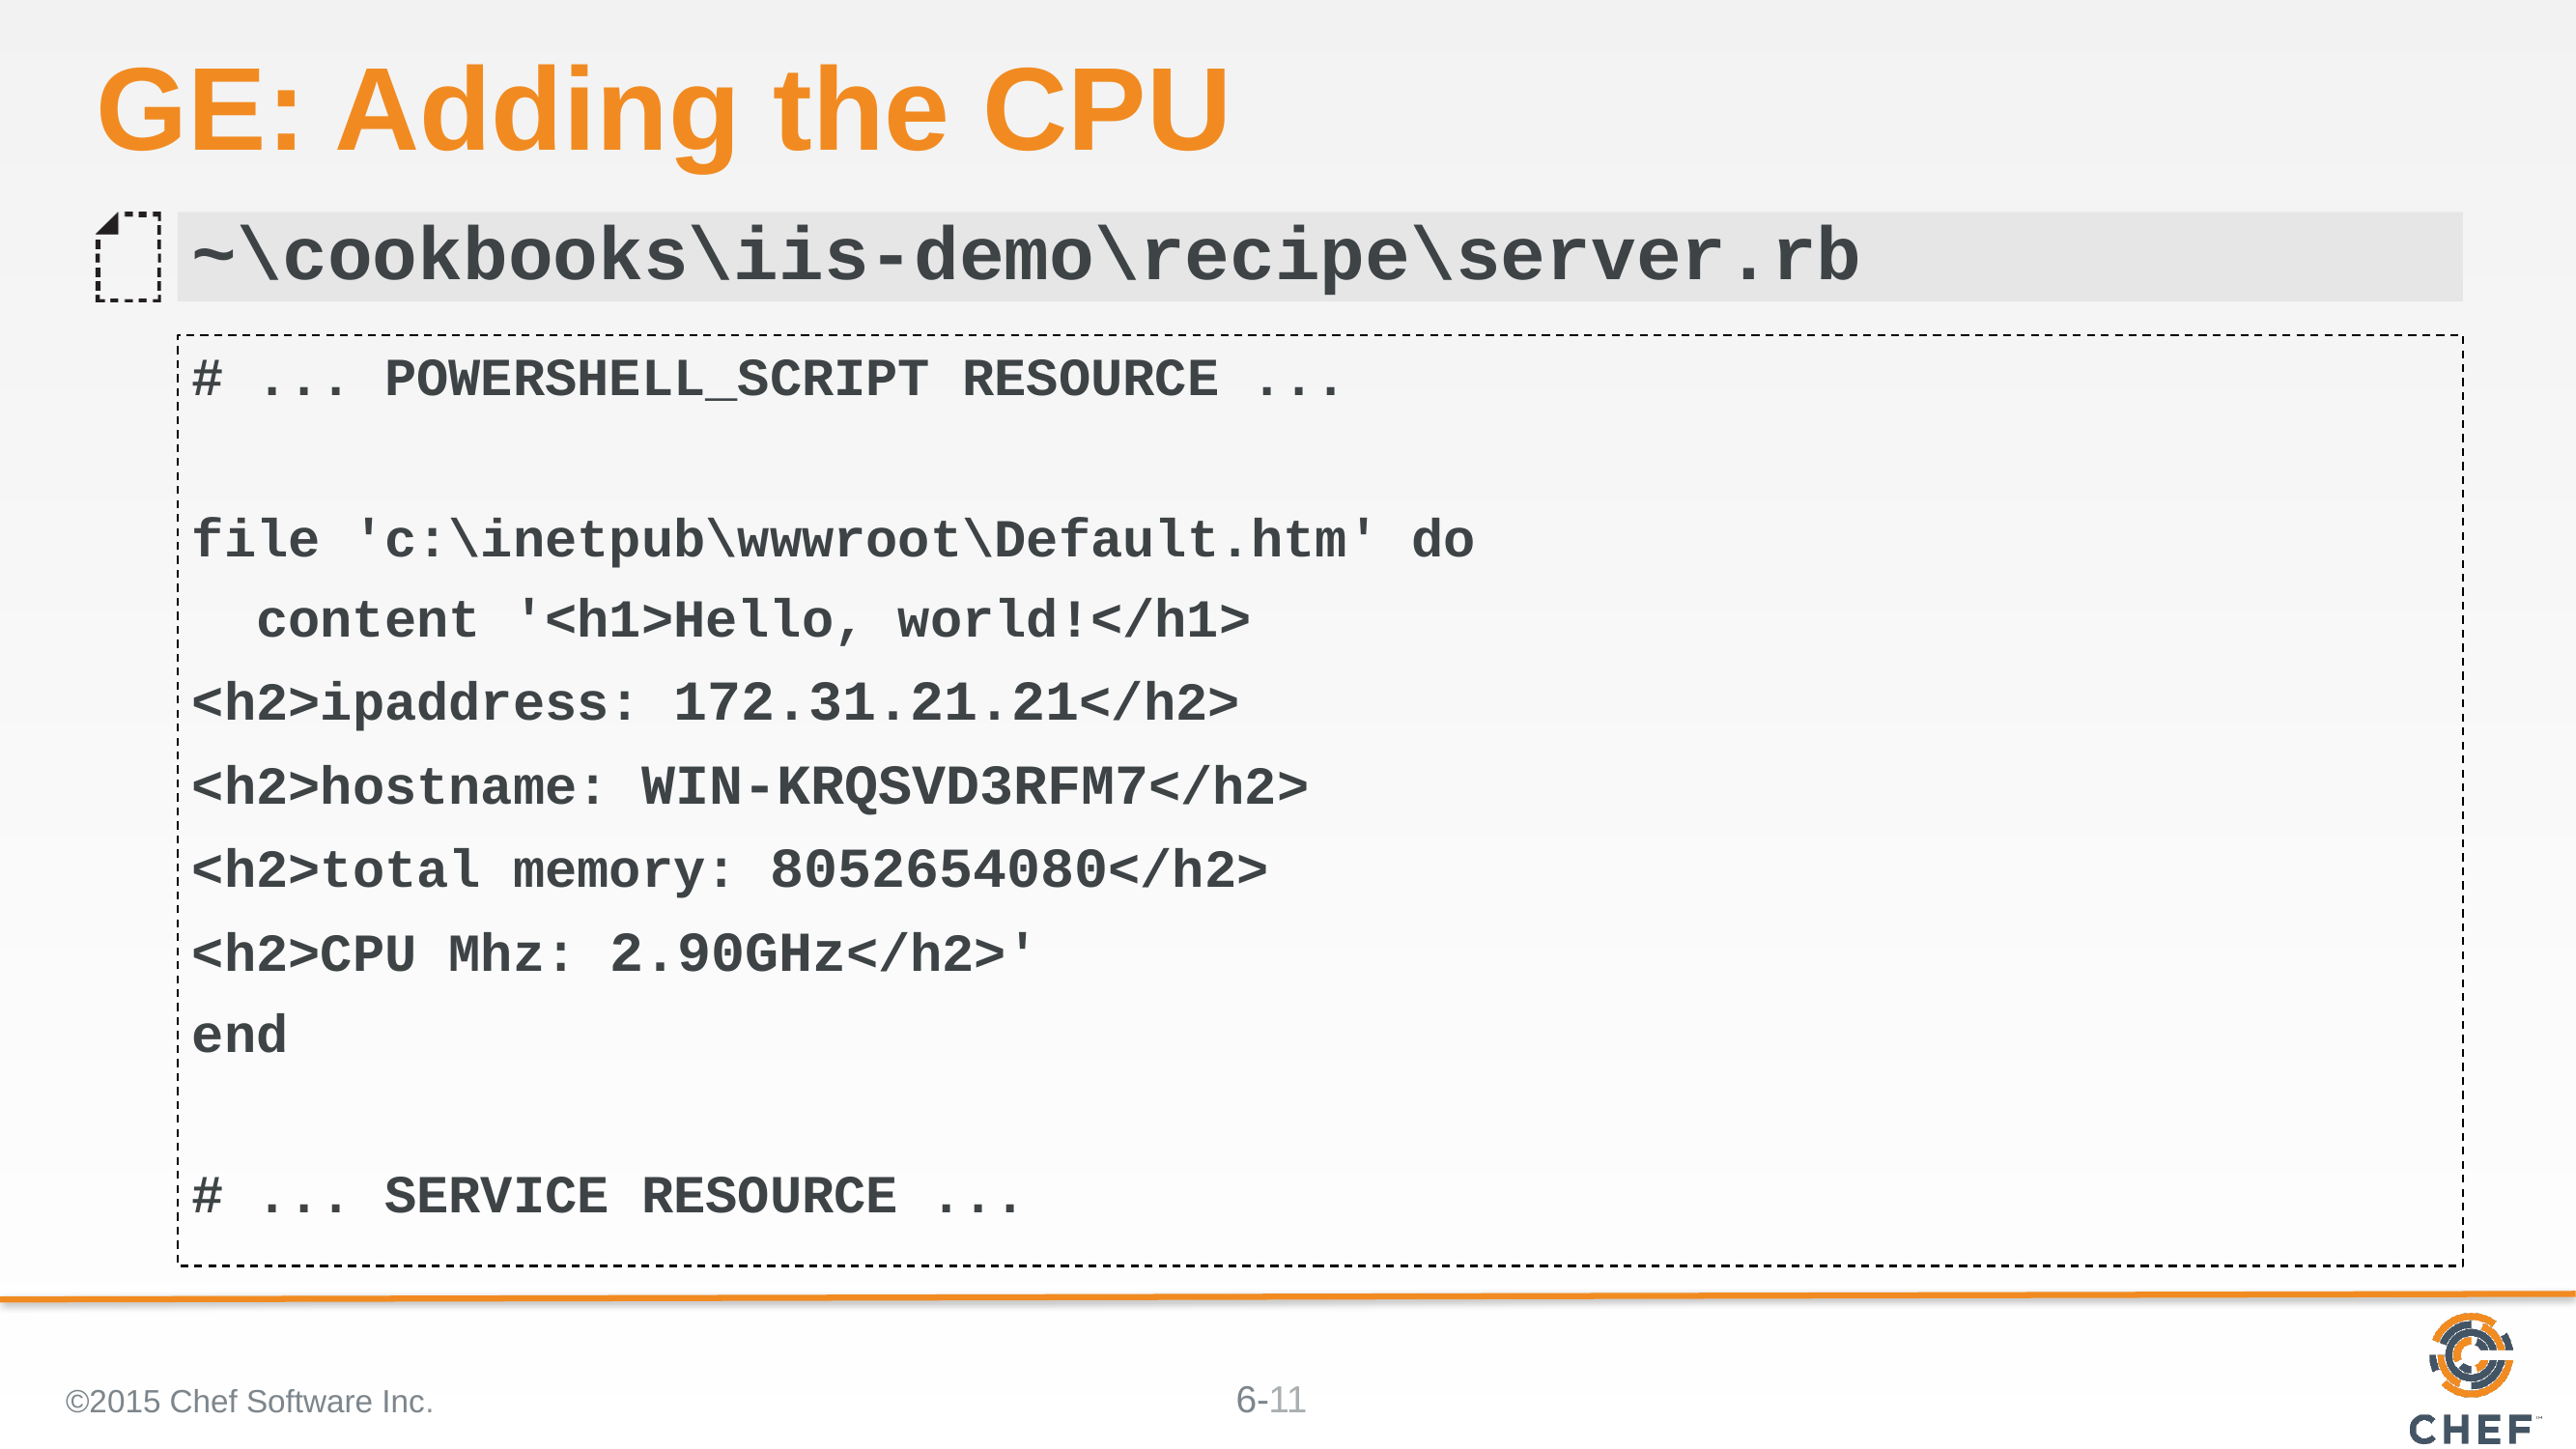

# GE: Adding the CPU
~\cookbooks\iis-demo\recipe\server.rb
# ... POWERSHELL_SCRIPT RESOURCE ...

file 'c:\inetpub\wwwroot\Default.htm' do
  content '<h1>Hello, world!</h1>
<h2>ipaddress: 172.31.21.21</h2>
<h2>hostname: WIN-KRQSVD3RFM7</h2>
<h2>total memory: 8052654080</h2>
<h2>CPU Mhz: 2.90GHz</h2>'
end

# ... SERVICE RESOURCE ...

©2015 Chef Software Inc.
11